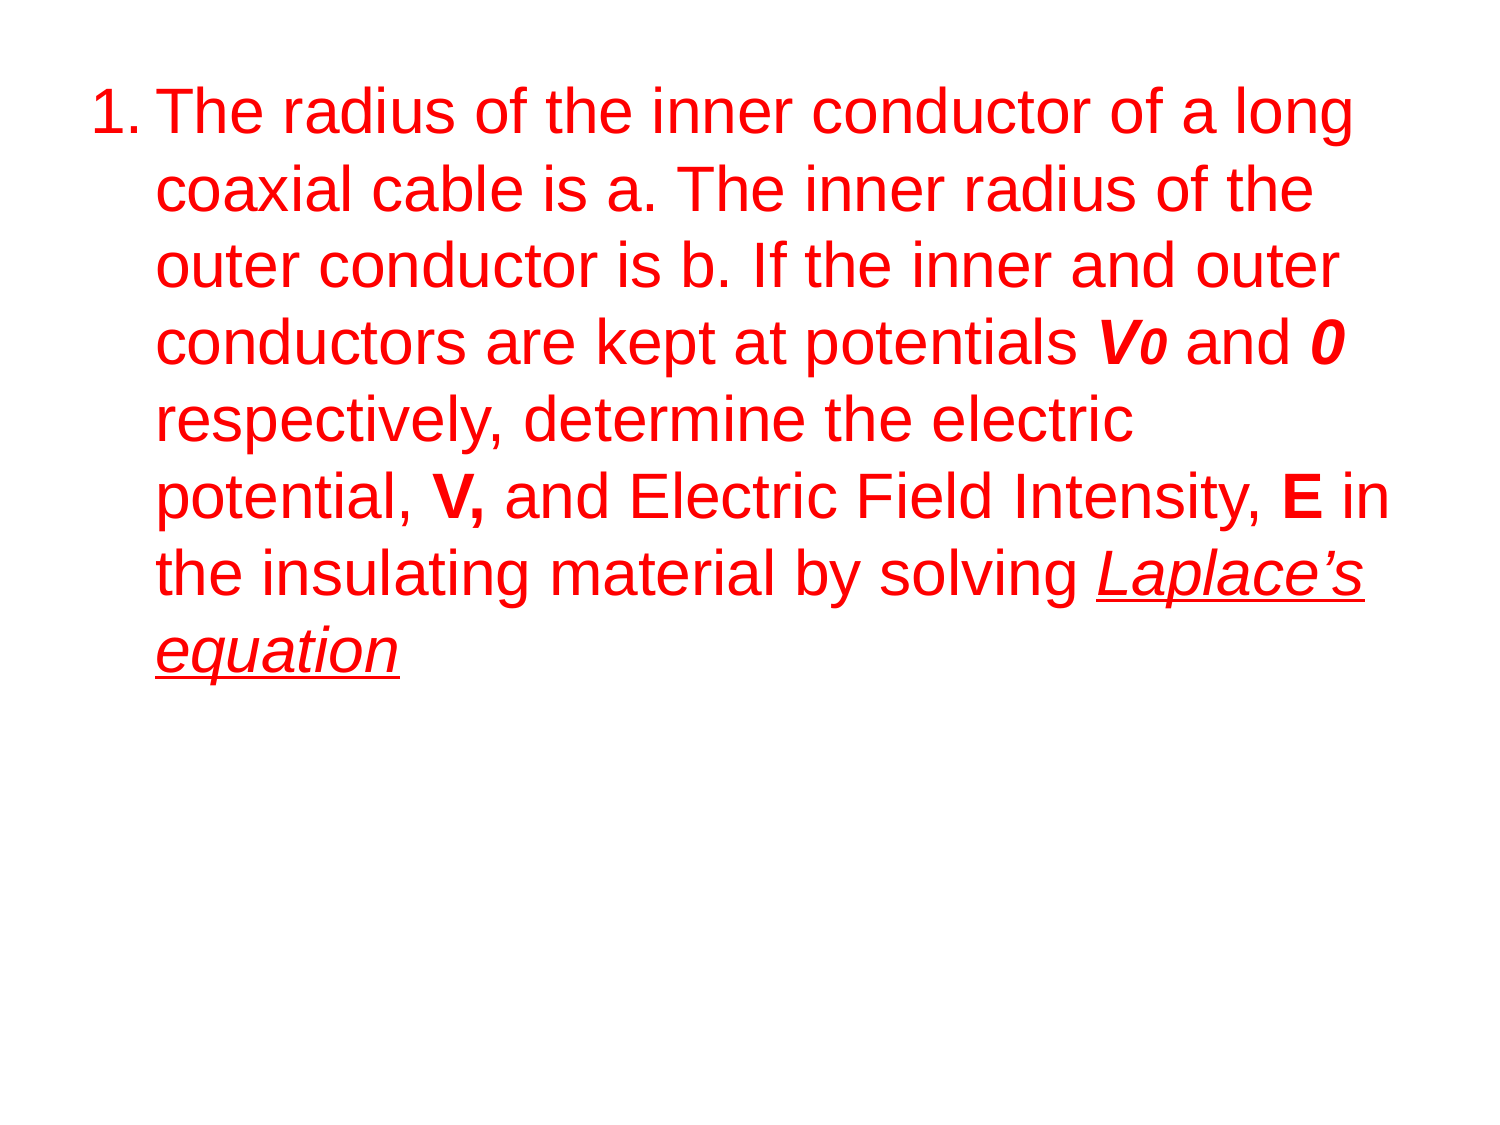

The radius of the inner conductor of a long coaxial cable is a. The inner radius of the outer conductor is b. If the inner and outer conductors are kept at potentials V0 and 0  respectively, determine the electric potential, V, and Electric Field Intensity, E in the insulating material by solving Laplace’s equation